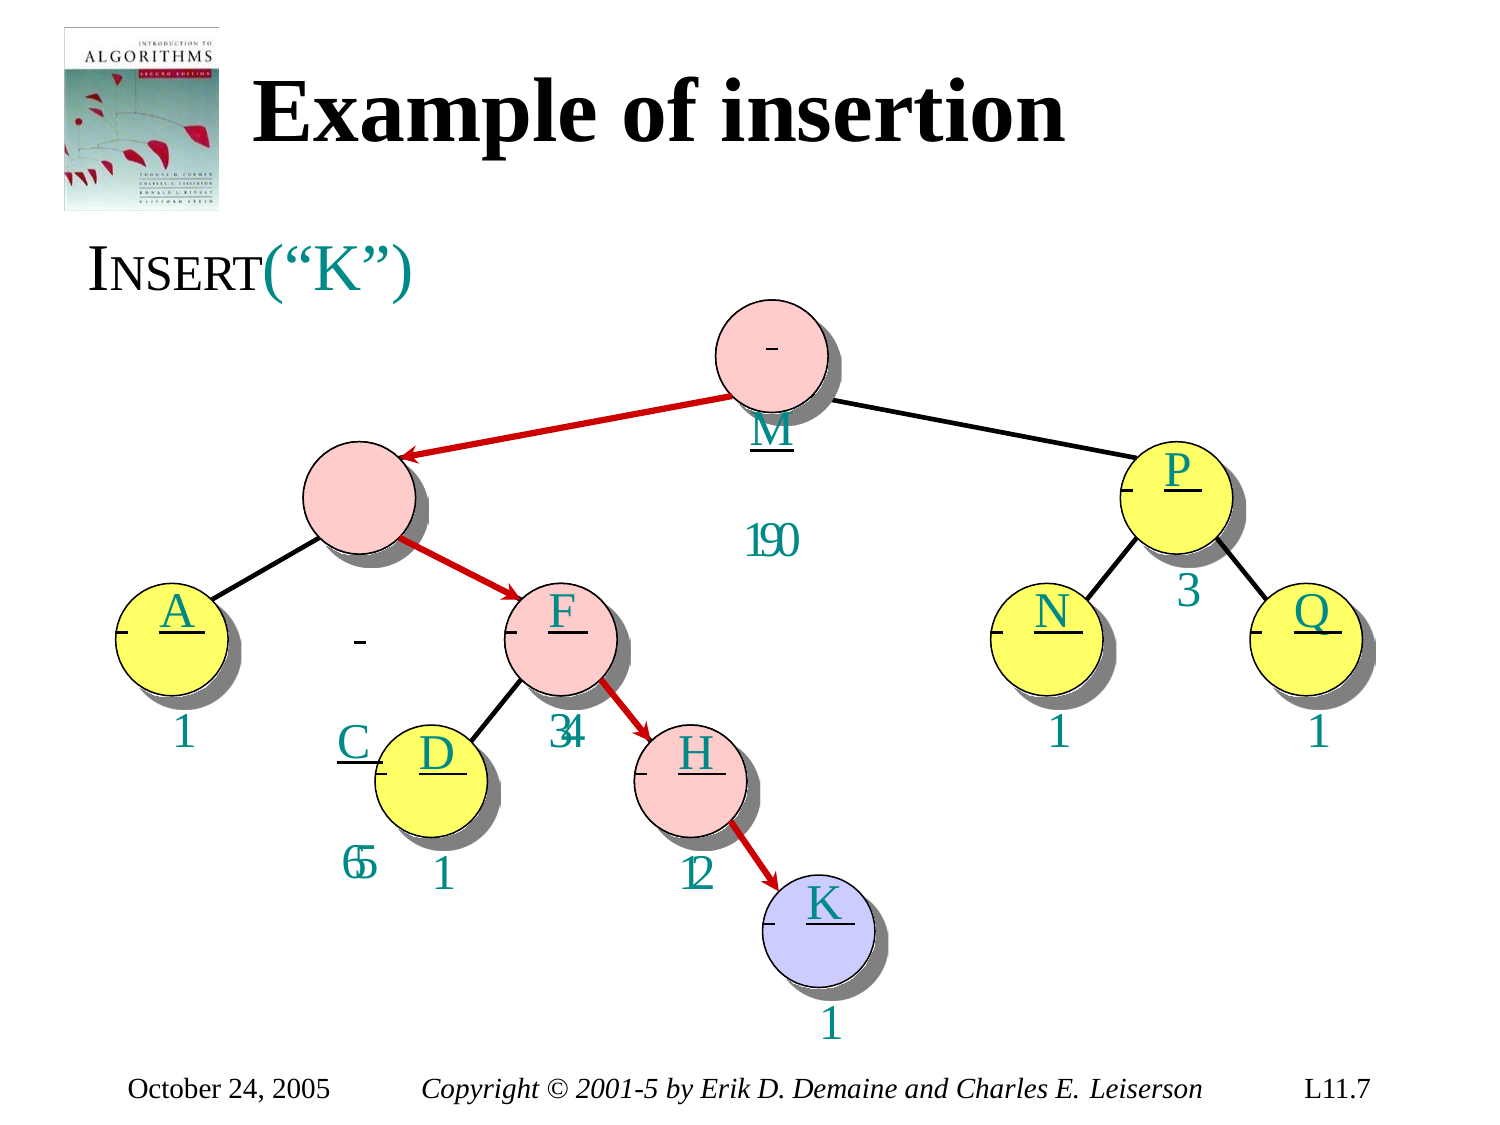

# Example of insertion
INSERT(“K”)
 	M
190
 	C 	65

 	P 	 3

 	A 	 1
 	F 	34
 	N 	 1
 	Q 	 1

 	D 	 1
 	H 	12

 	K 	 1

October 24, 2005
Copyright © 2001-5 by Erik D. Demaine and Charles E. Leiserson
L11.7